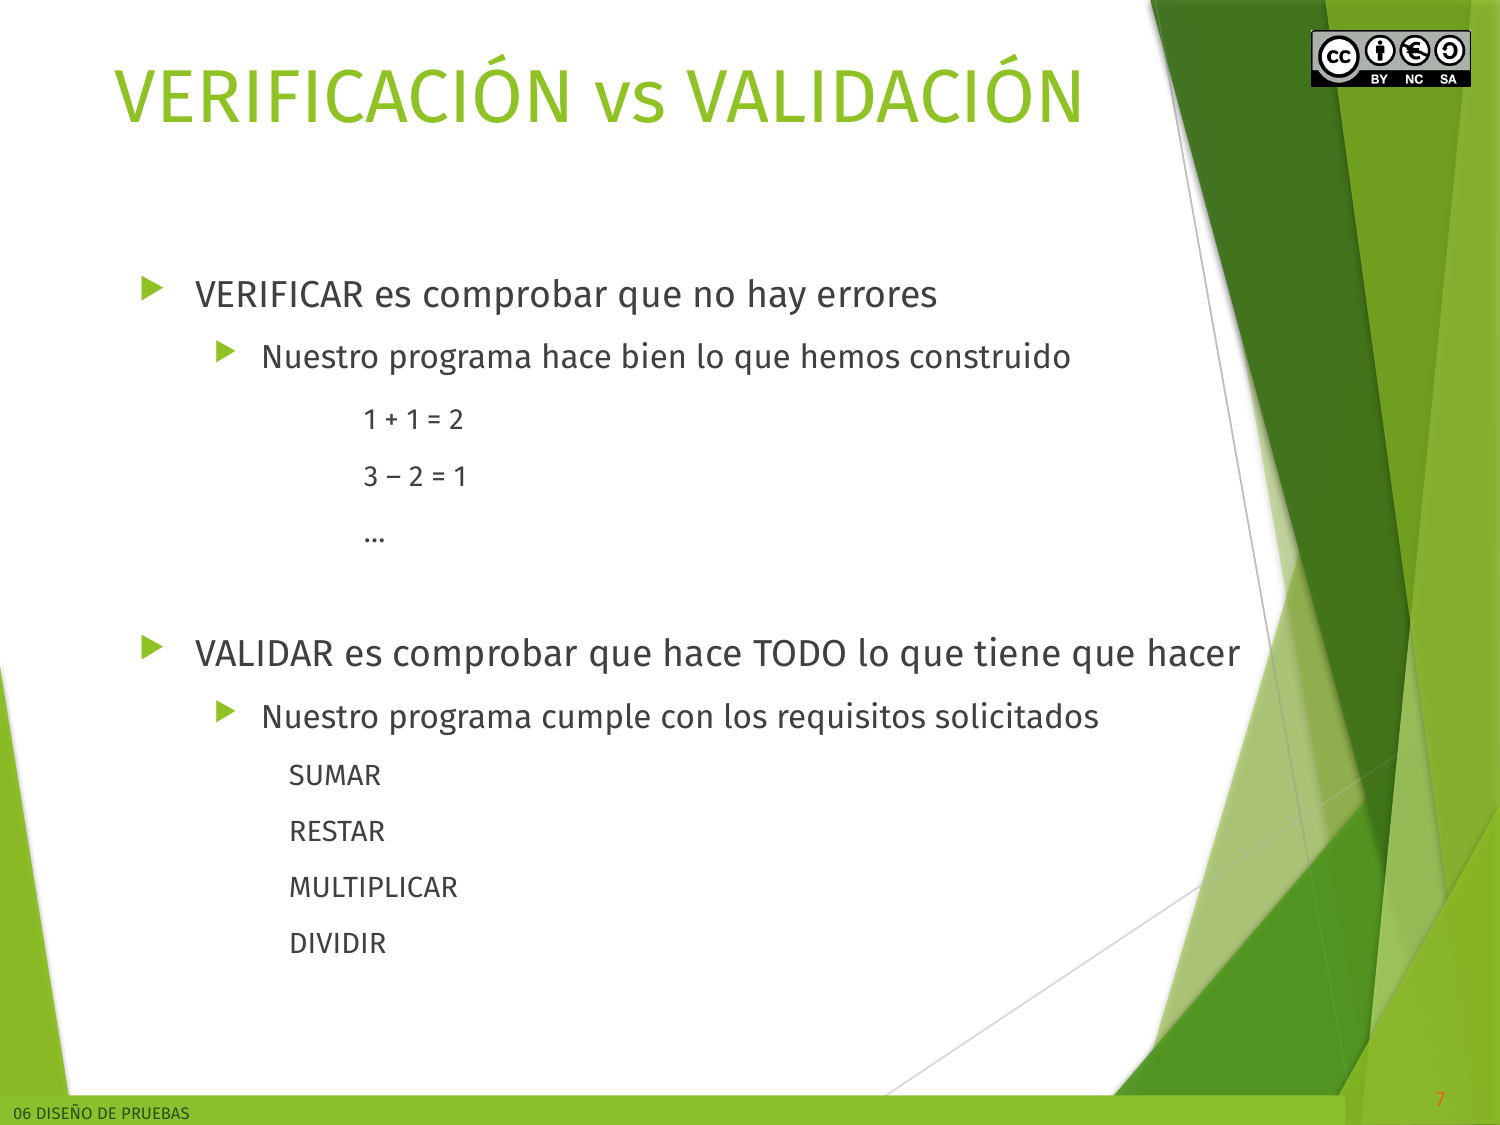

# VERIFICACIÓN vs VALIDACIÓN

VERIFICAR es comprobar que no hay errores
Nuestro programa hace bien lo que hemos construido
	1 + 1 = 2
	3 – 2 = 1
	…

VALIDAR es comprobar que hace TODO lo que tiene que hacer
Nuestro programa cumple con los requisitos solicitados
SUMAR
RESTAR
MULTIPLICAR
DIVIDIR